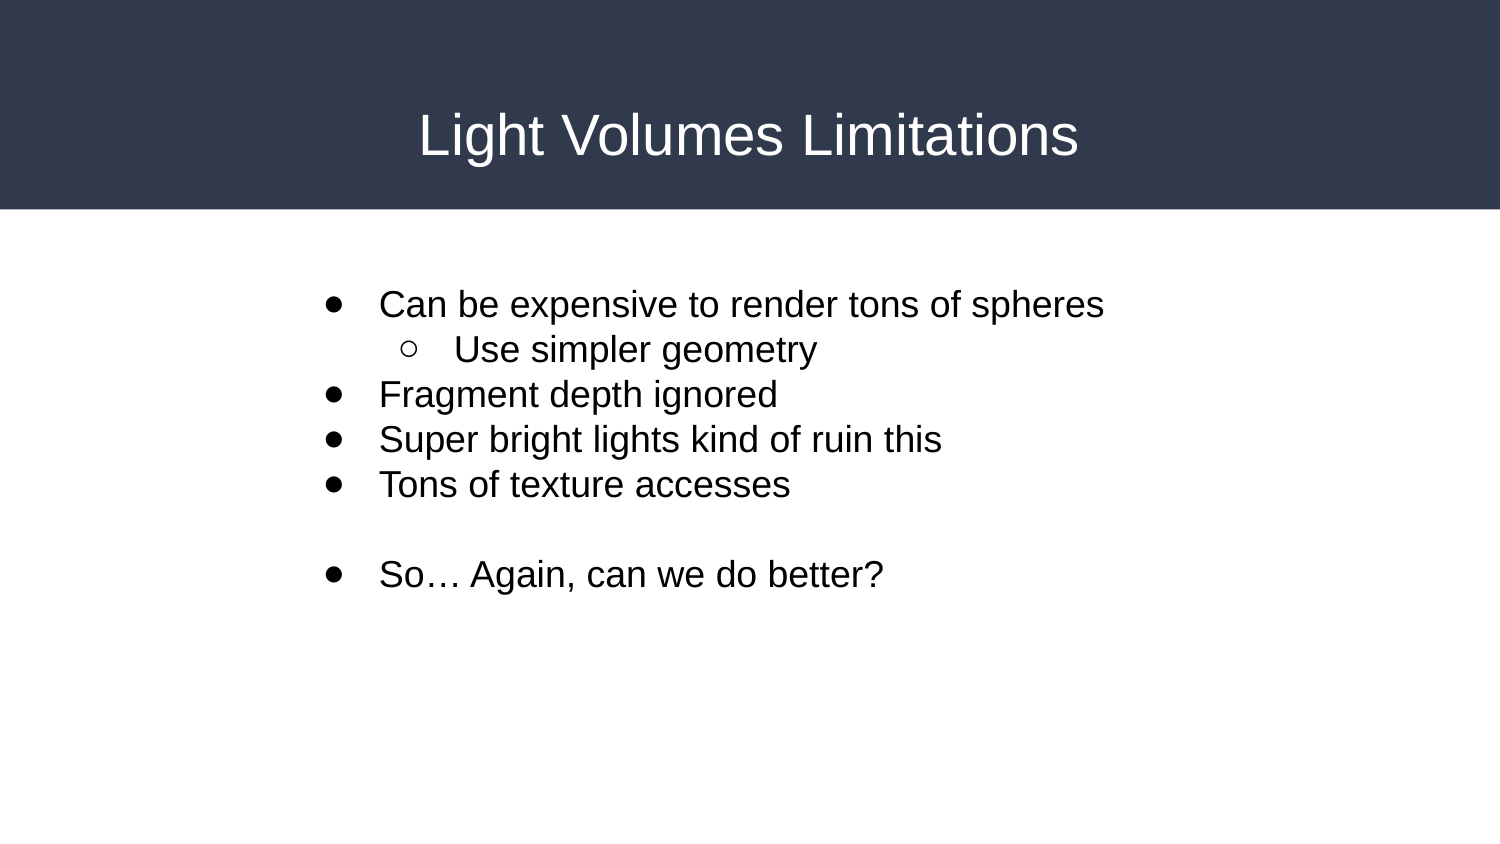

# Light Volumes Limitations
Can be expensive to render tons of spheres
Use simpler geometry
Fragment depth ignored
Super bright lights kind of ruin this
Tons of texture accesses
So… Again, can we do better?